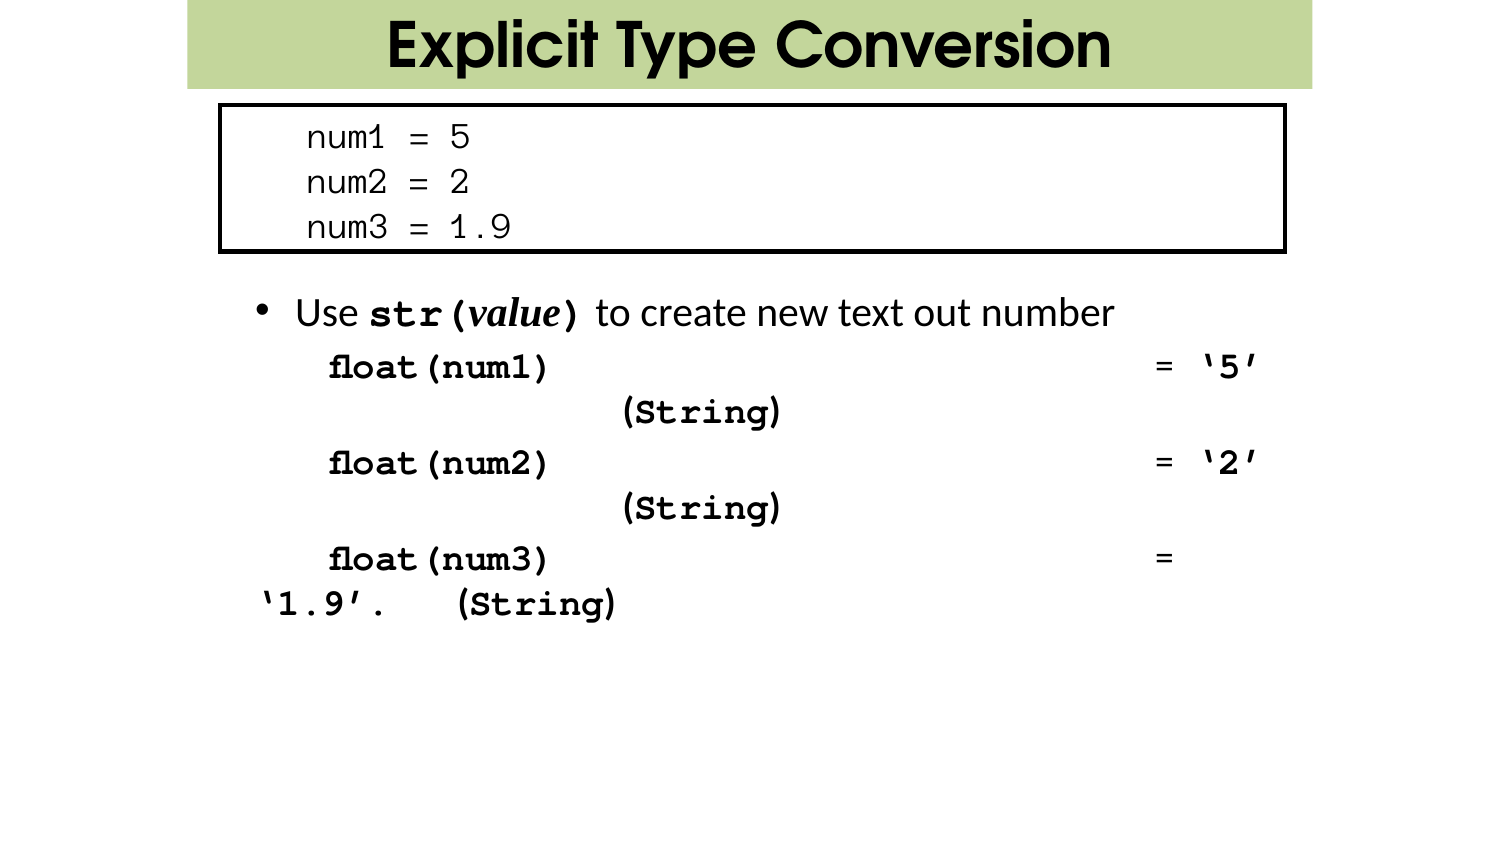

Explicit Type Conversion
    num1 = 5
    num2 = 2
    num3 = 1.9
Use str(value) to create new text out number
float(num1) 				= ‘5’		   (String)
float(num2) 				= ‘2’		   (String)
float(num3) 				= ‘1.9’.   (String)